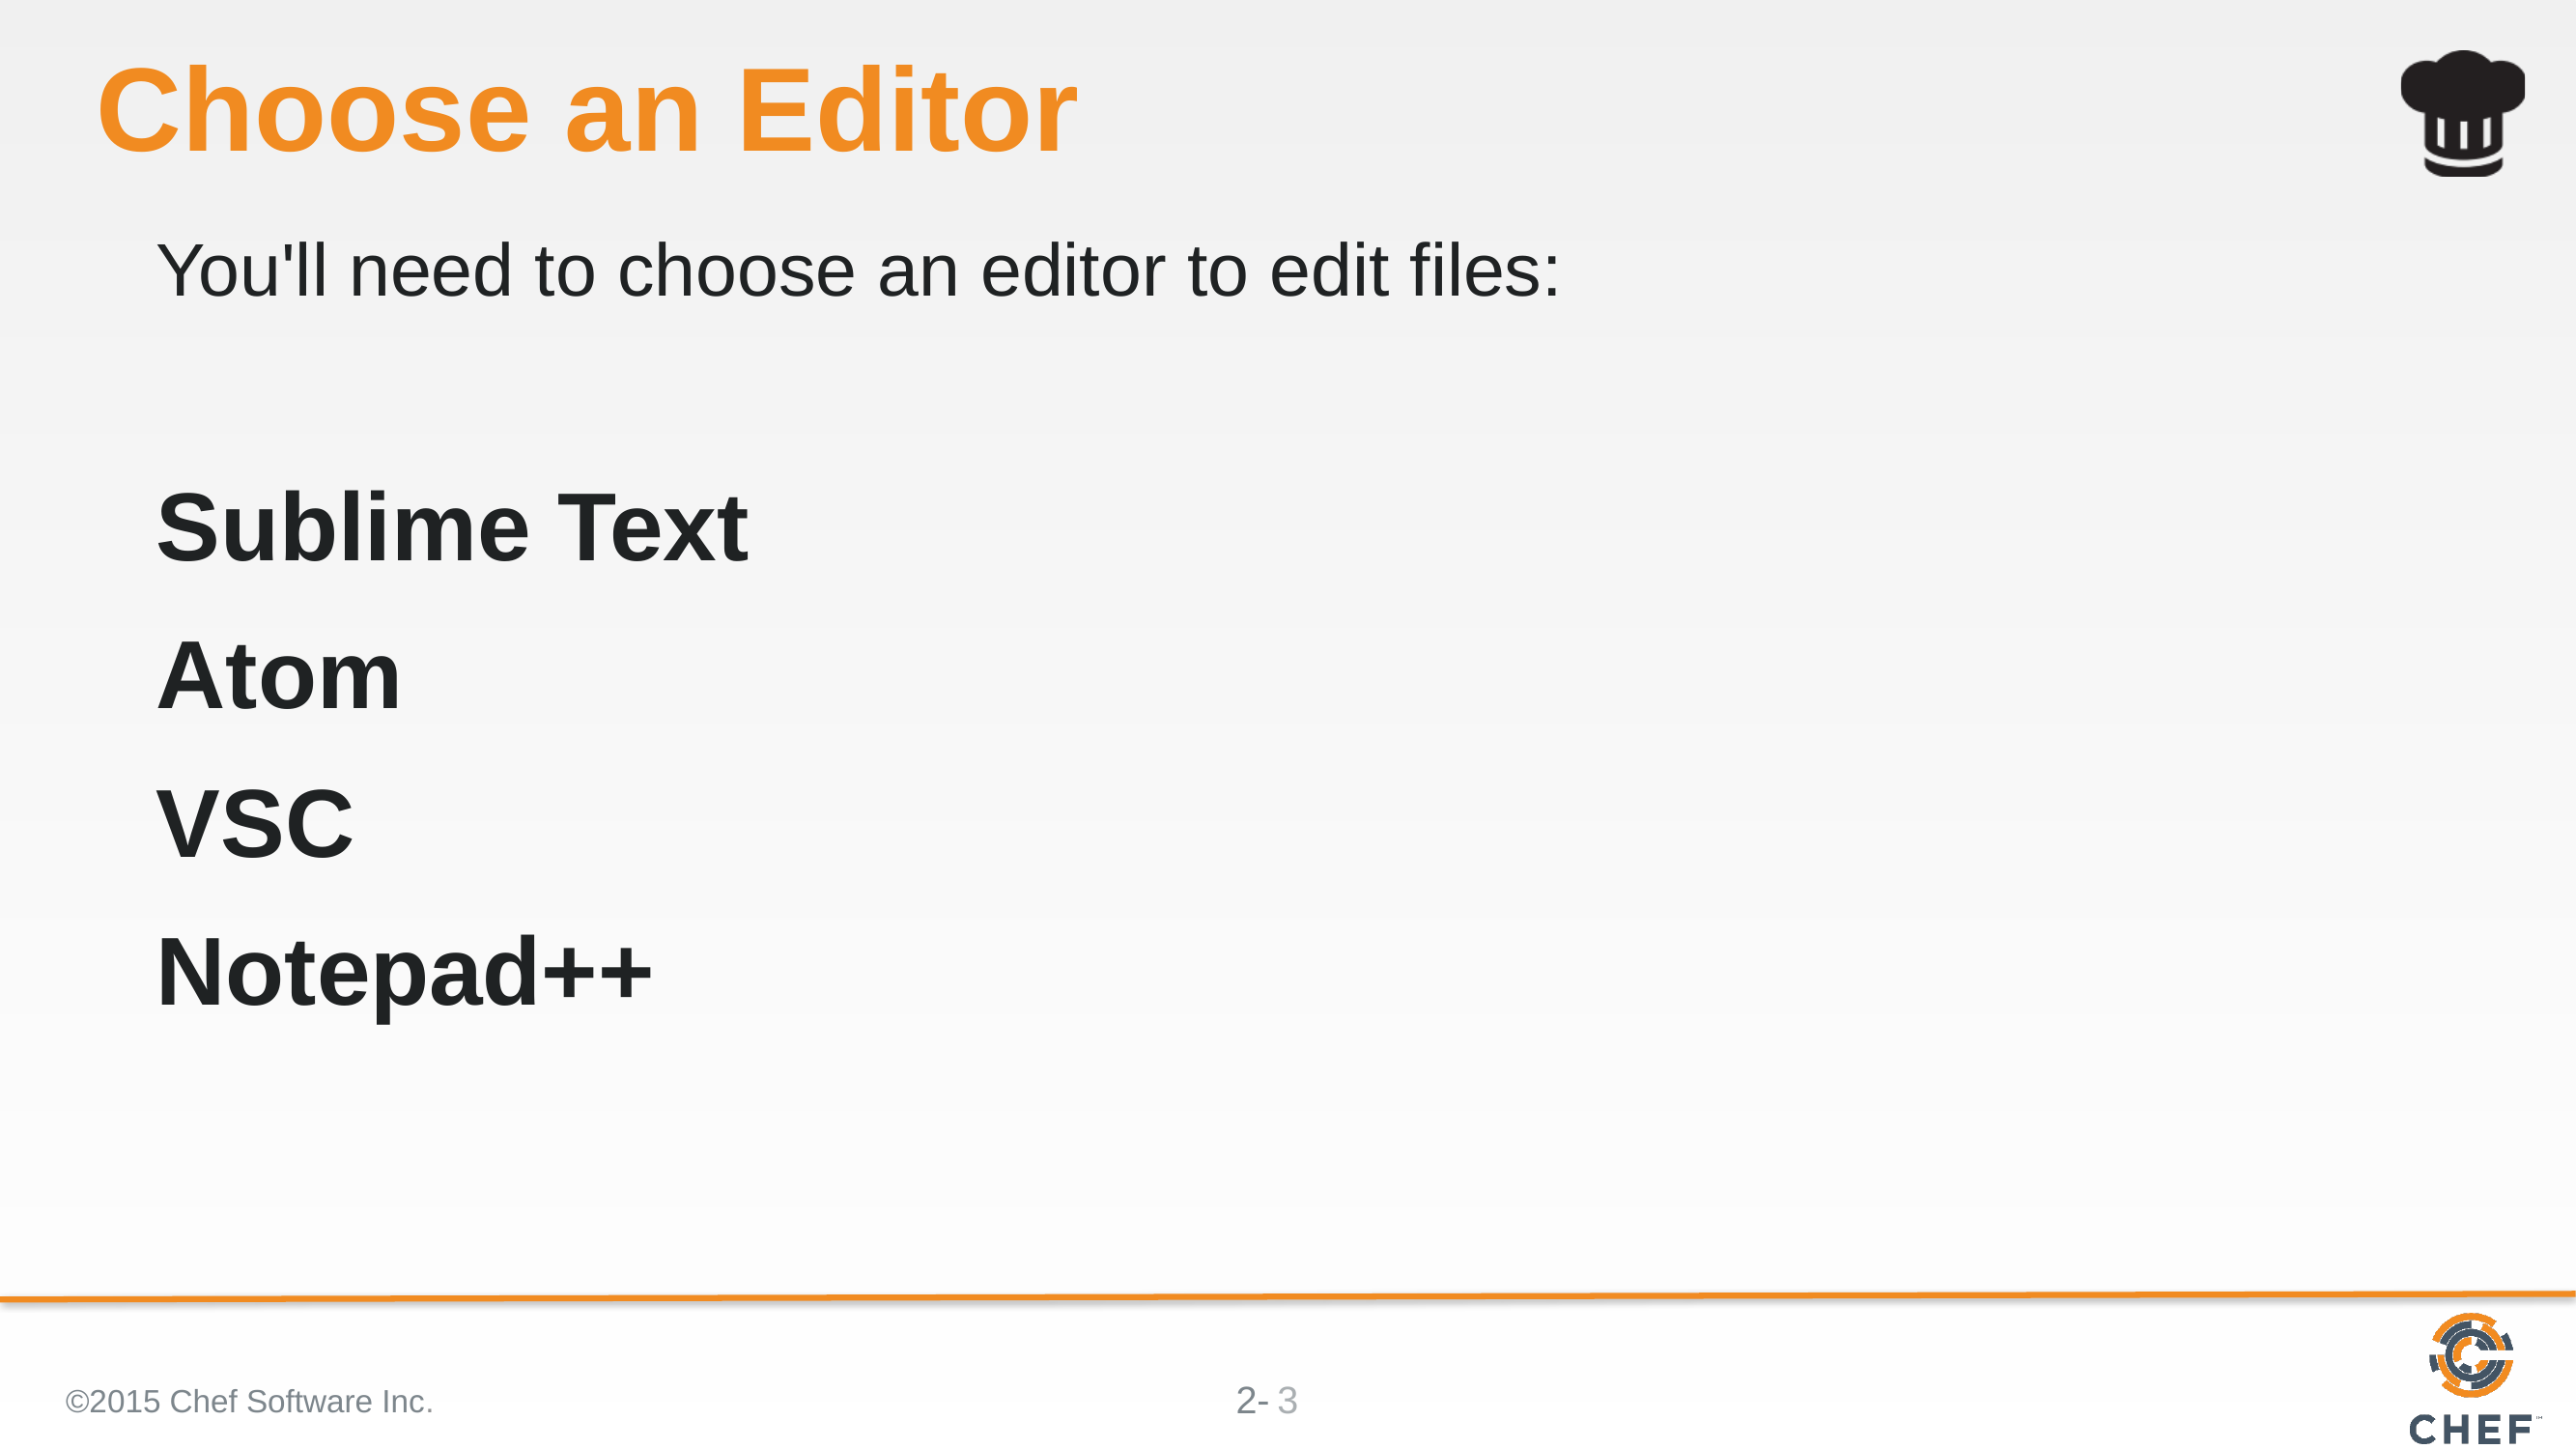

# Choose an Editor
You'll need to choose an editor to edit files:

Sublime Text
Atom
VSC
Notepad++

©2015 Chef Software Inc.
3